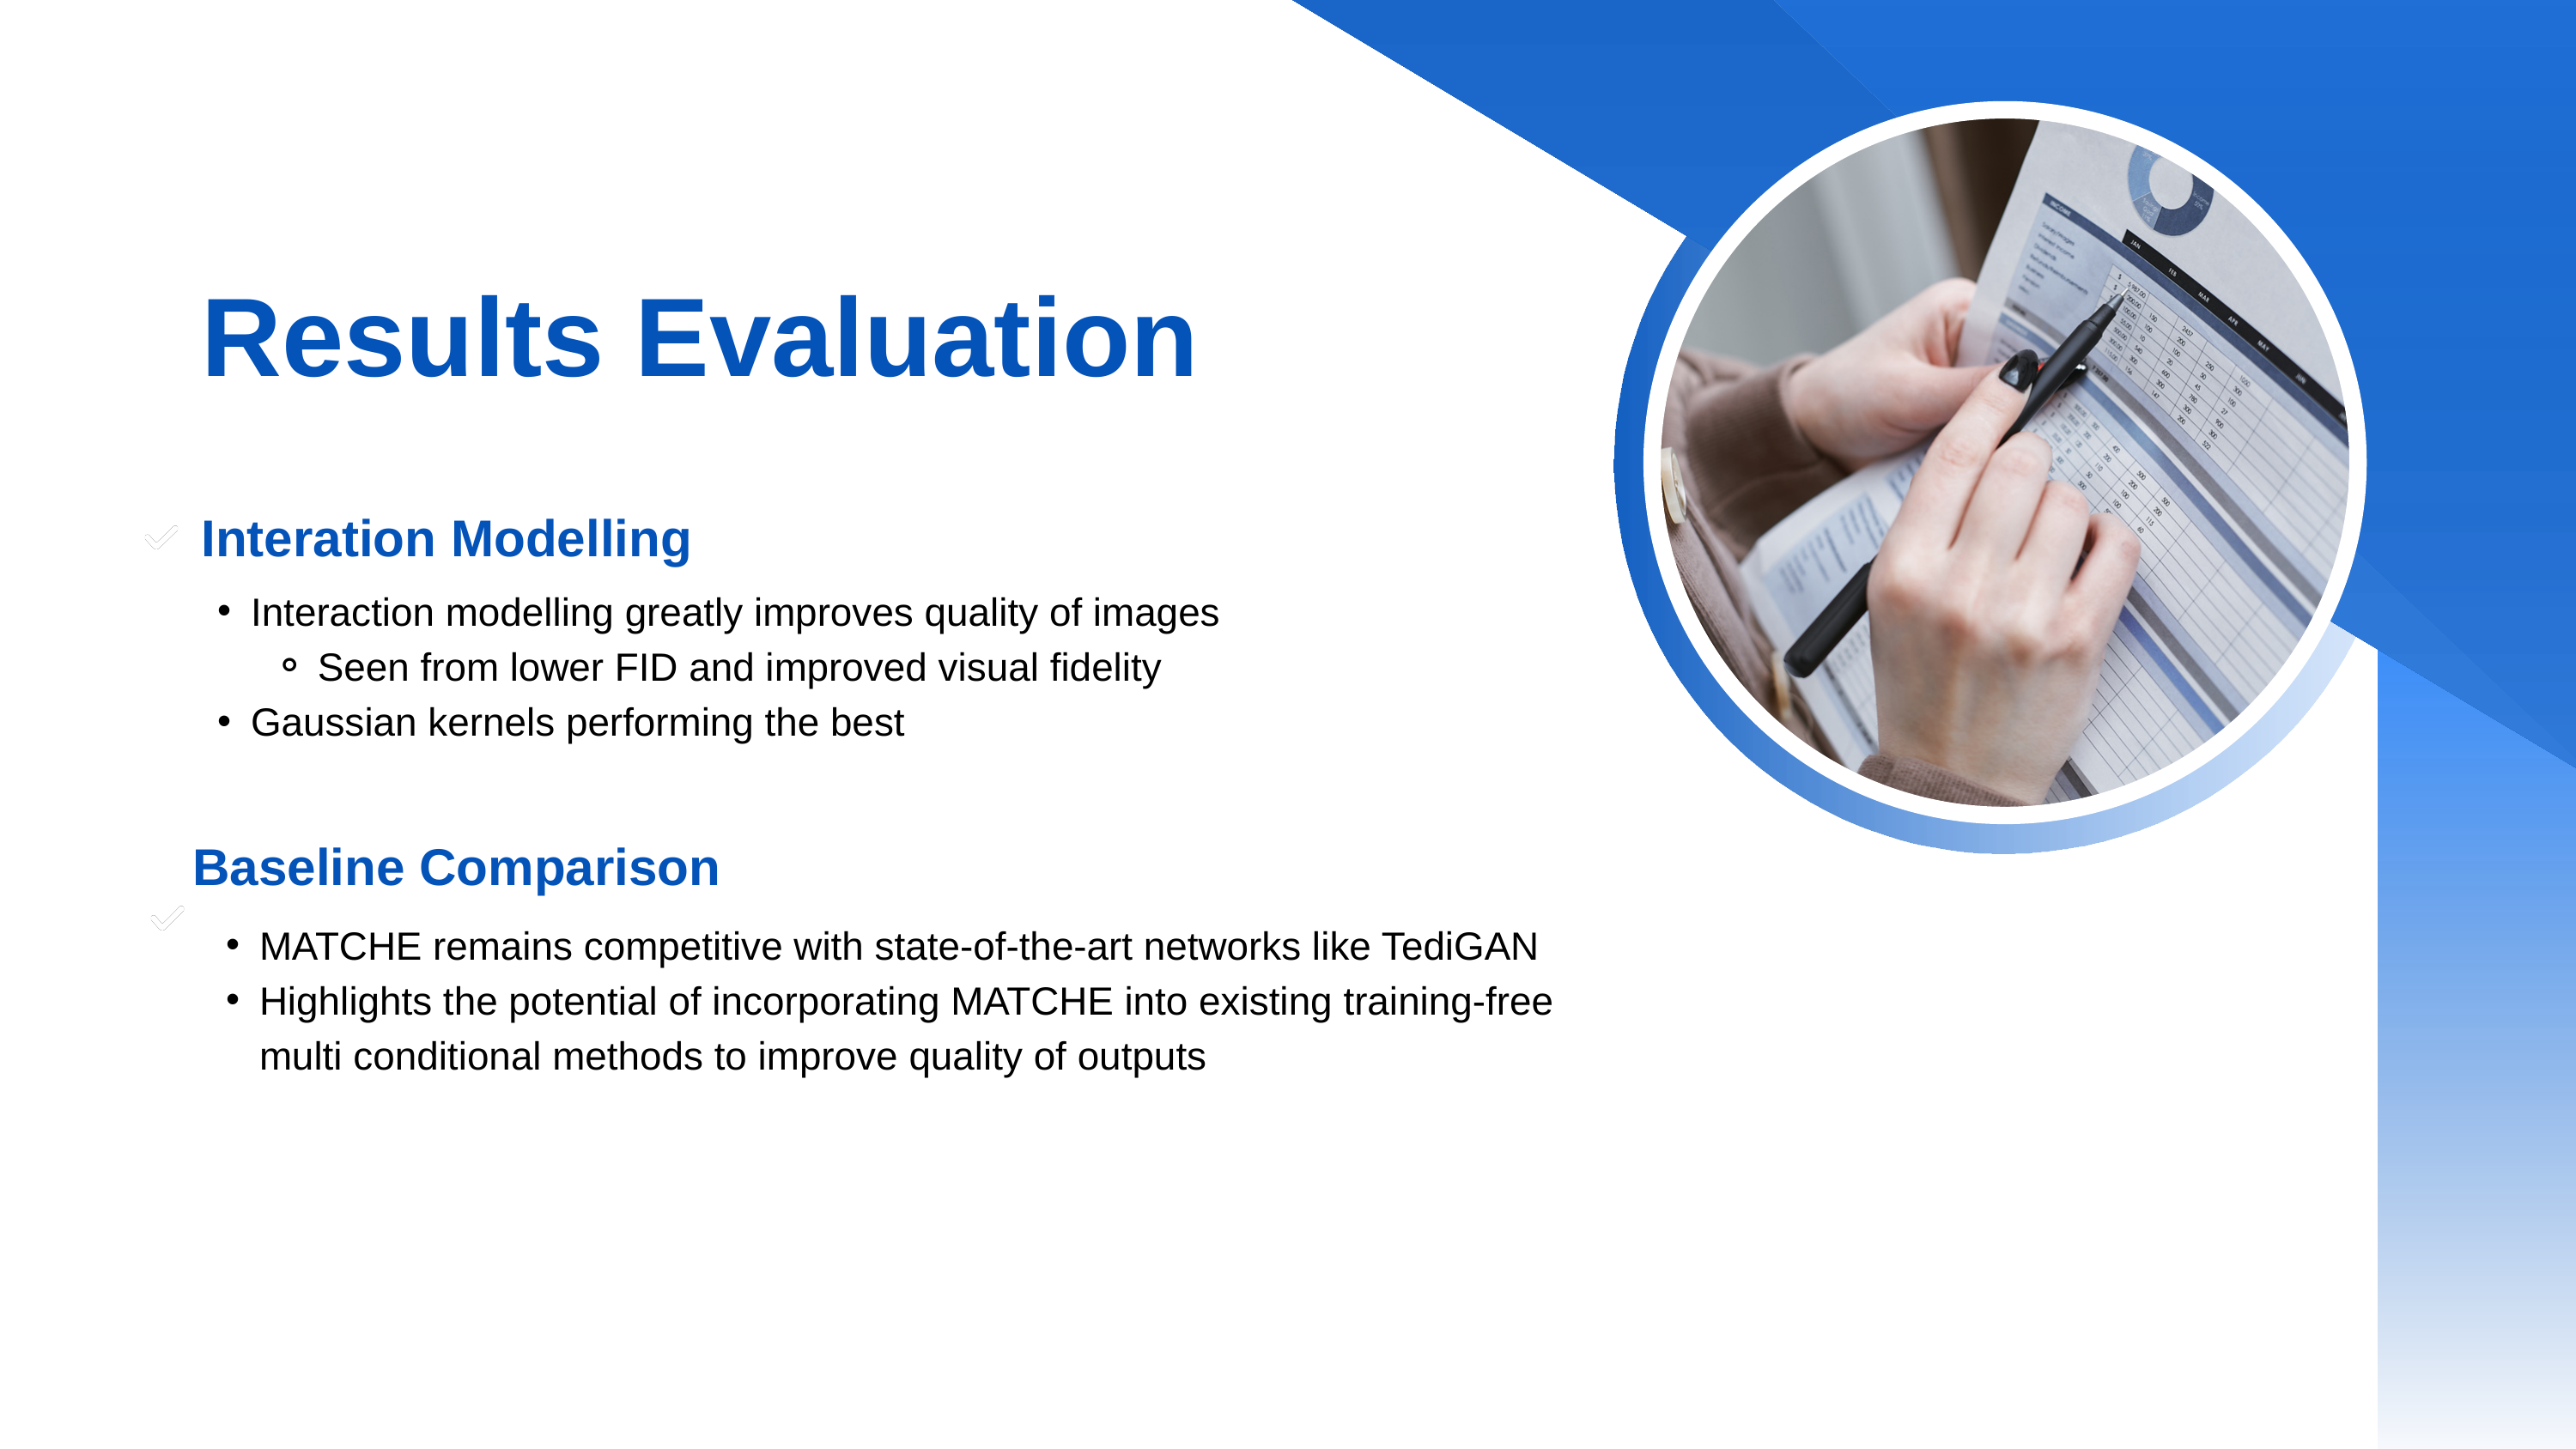

Results Evaluation
Interation Modelling

Interaction modelling greatly improves quality of images
Seen from lower FID and improved visual fidelity
Gaussian kernels performing the best

Baseline Comparison

MATCHE remains competitive with state-of-the-art networks like TediGAN
Highlights the potential of incorporating MATCHE into existing training-free multi conditional methods to improve quality of outputs